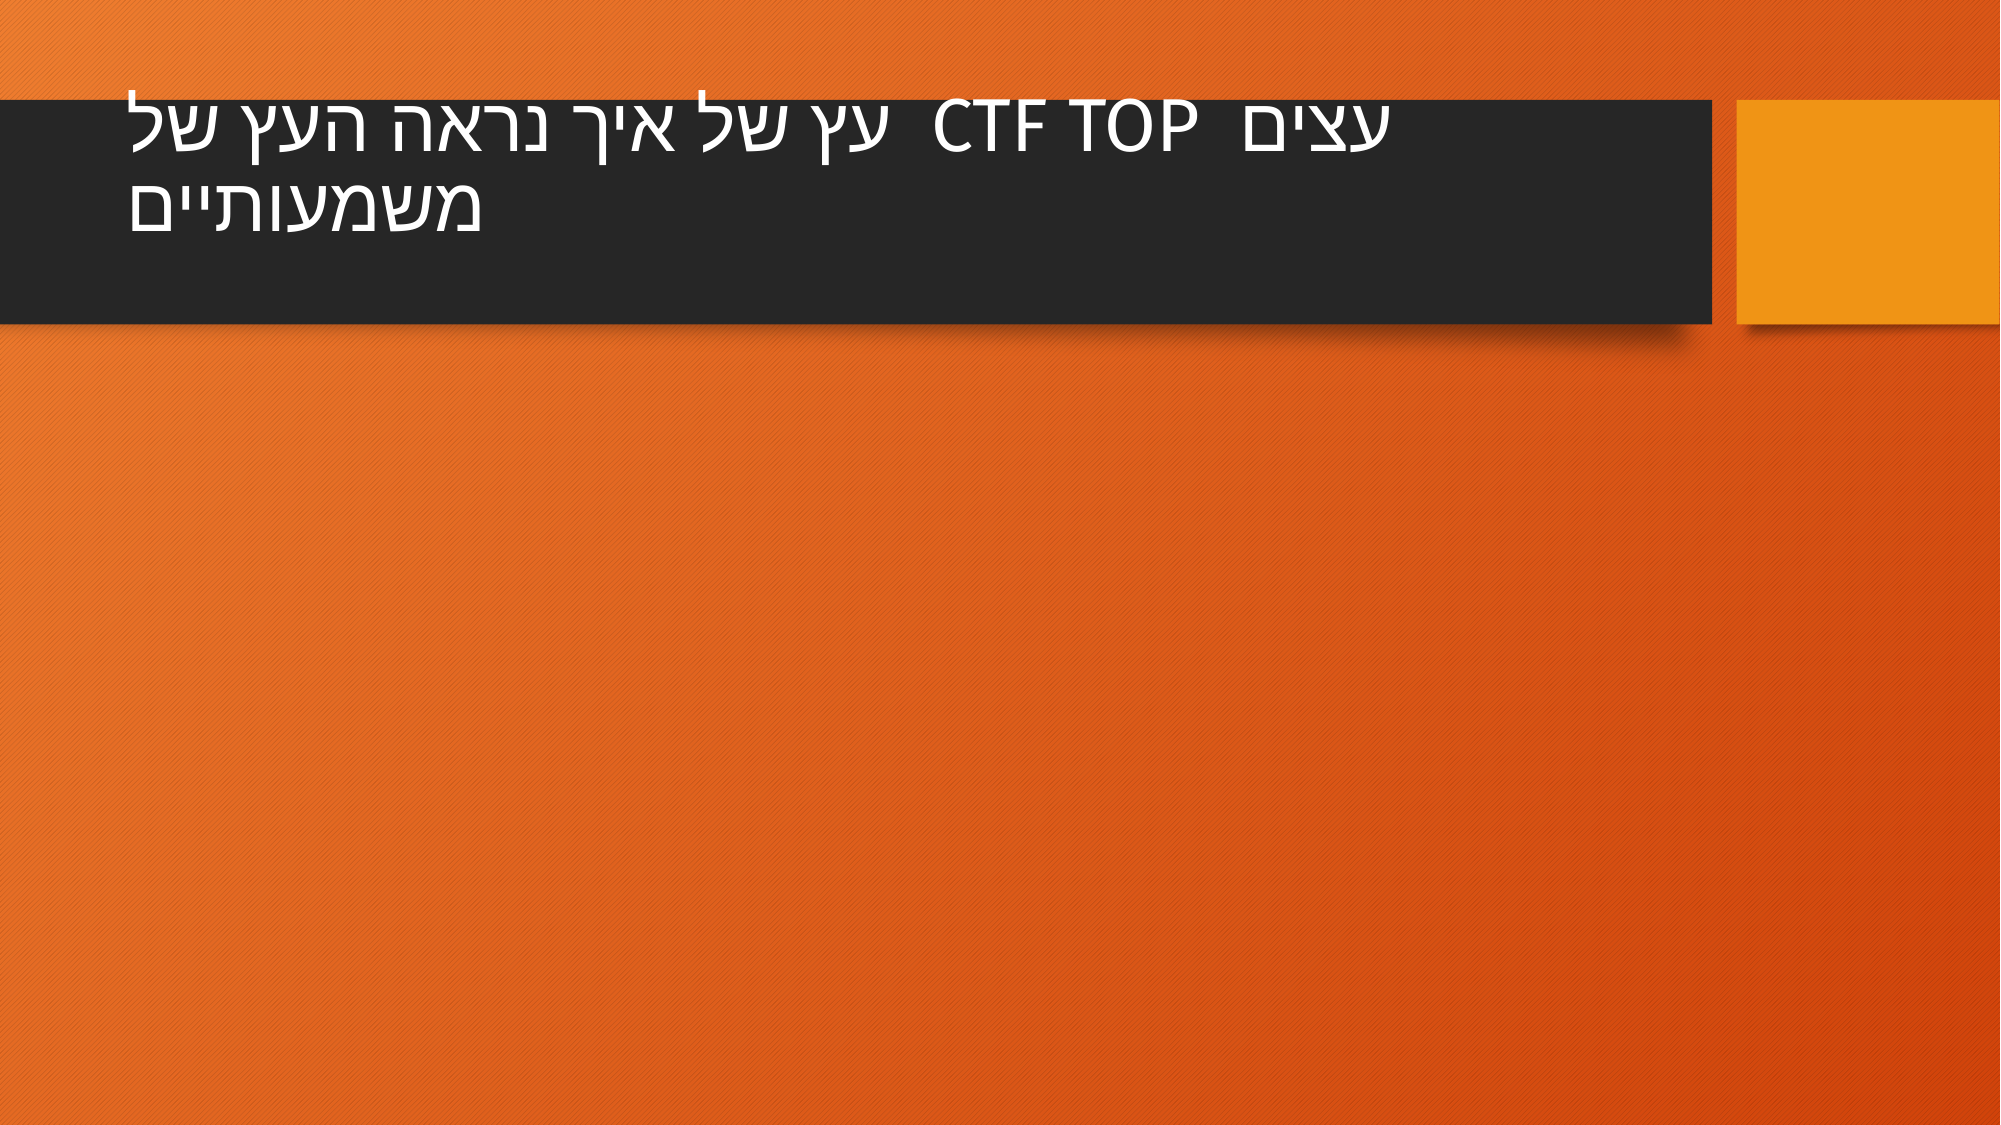

# עץ של איך נראה העץ של  CTF TOP  עצים משמעותיים